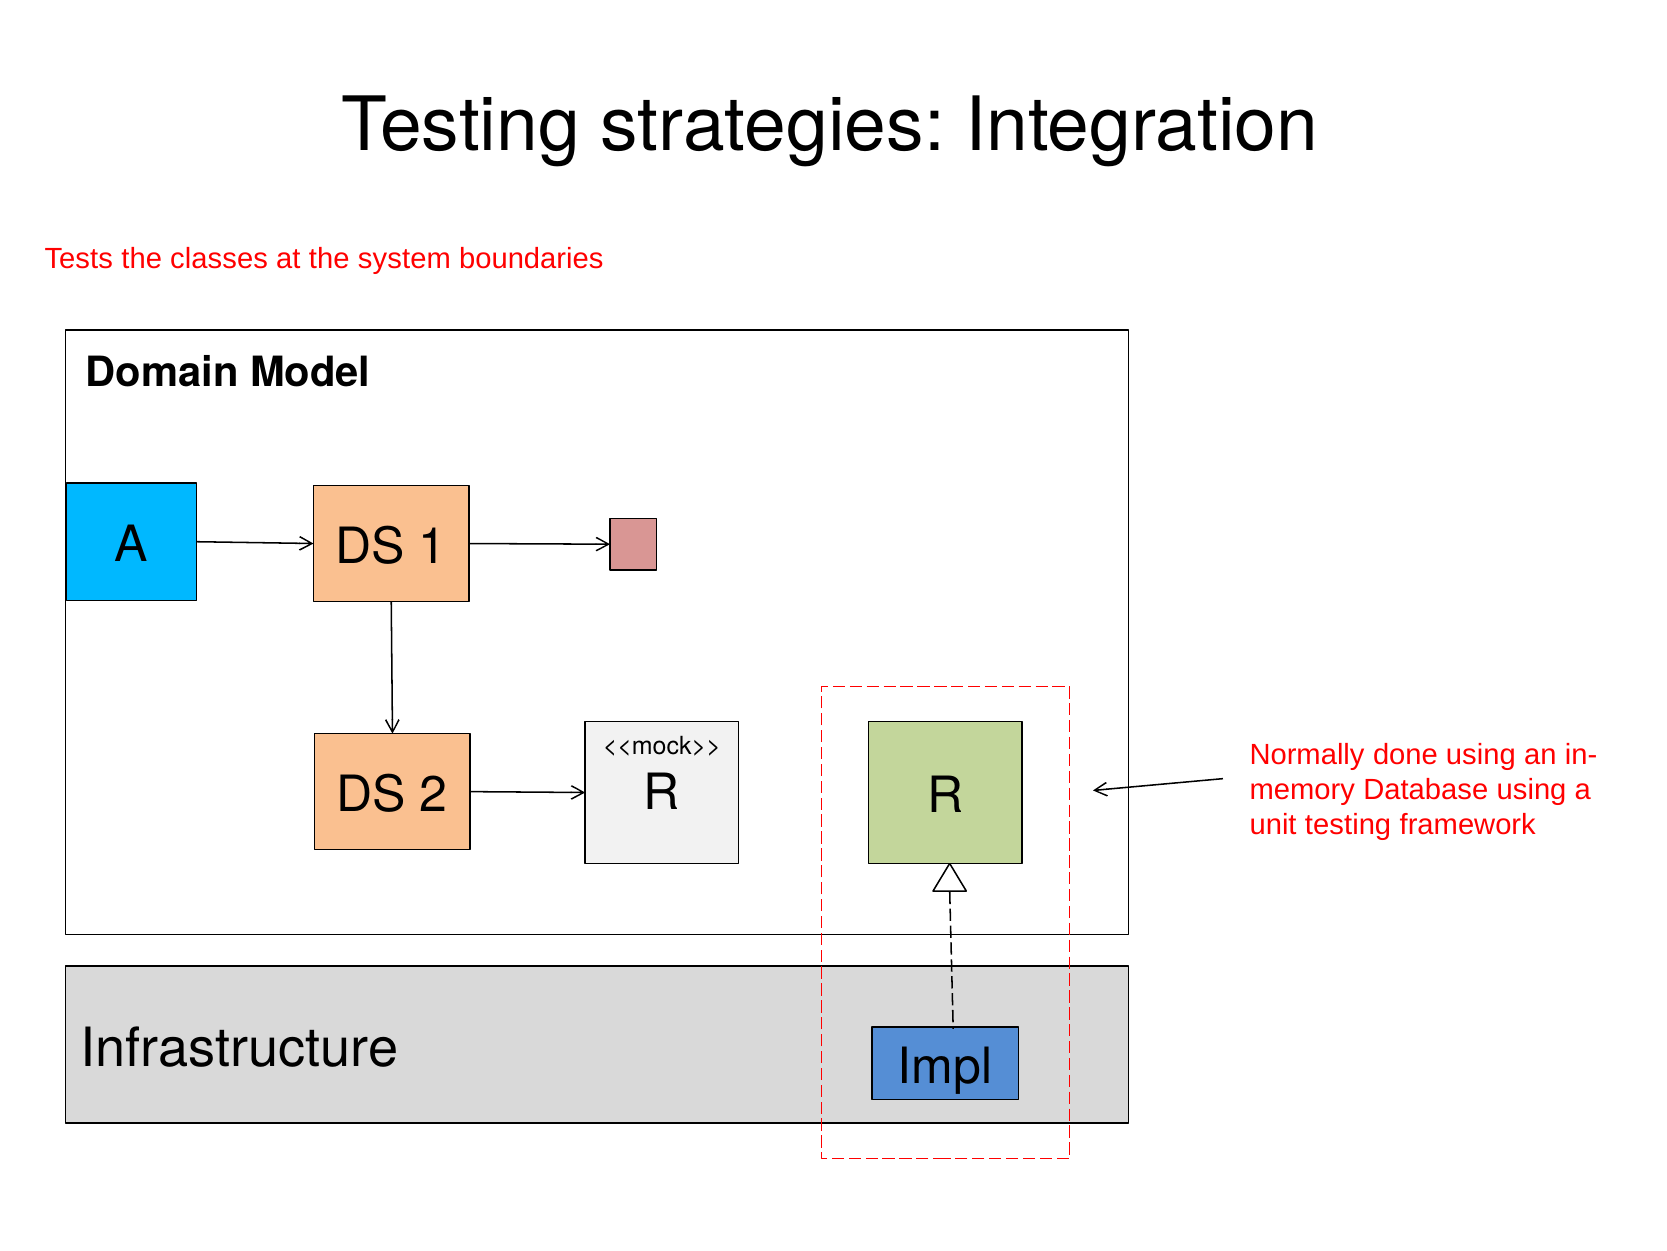

# Testing strategies: Integration
Tests the classes at the system boundaries

Domain Model
A
DS 1

<<mock>>
R
R
DS 2

Infrastructure
Impl
Normally done using an in-memory Database using a unit testing framework